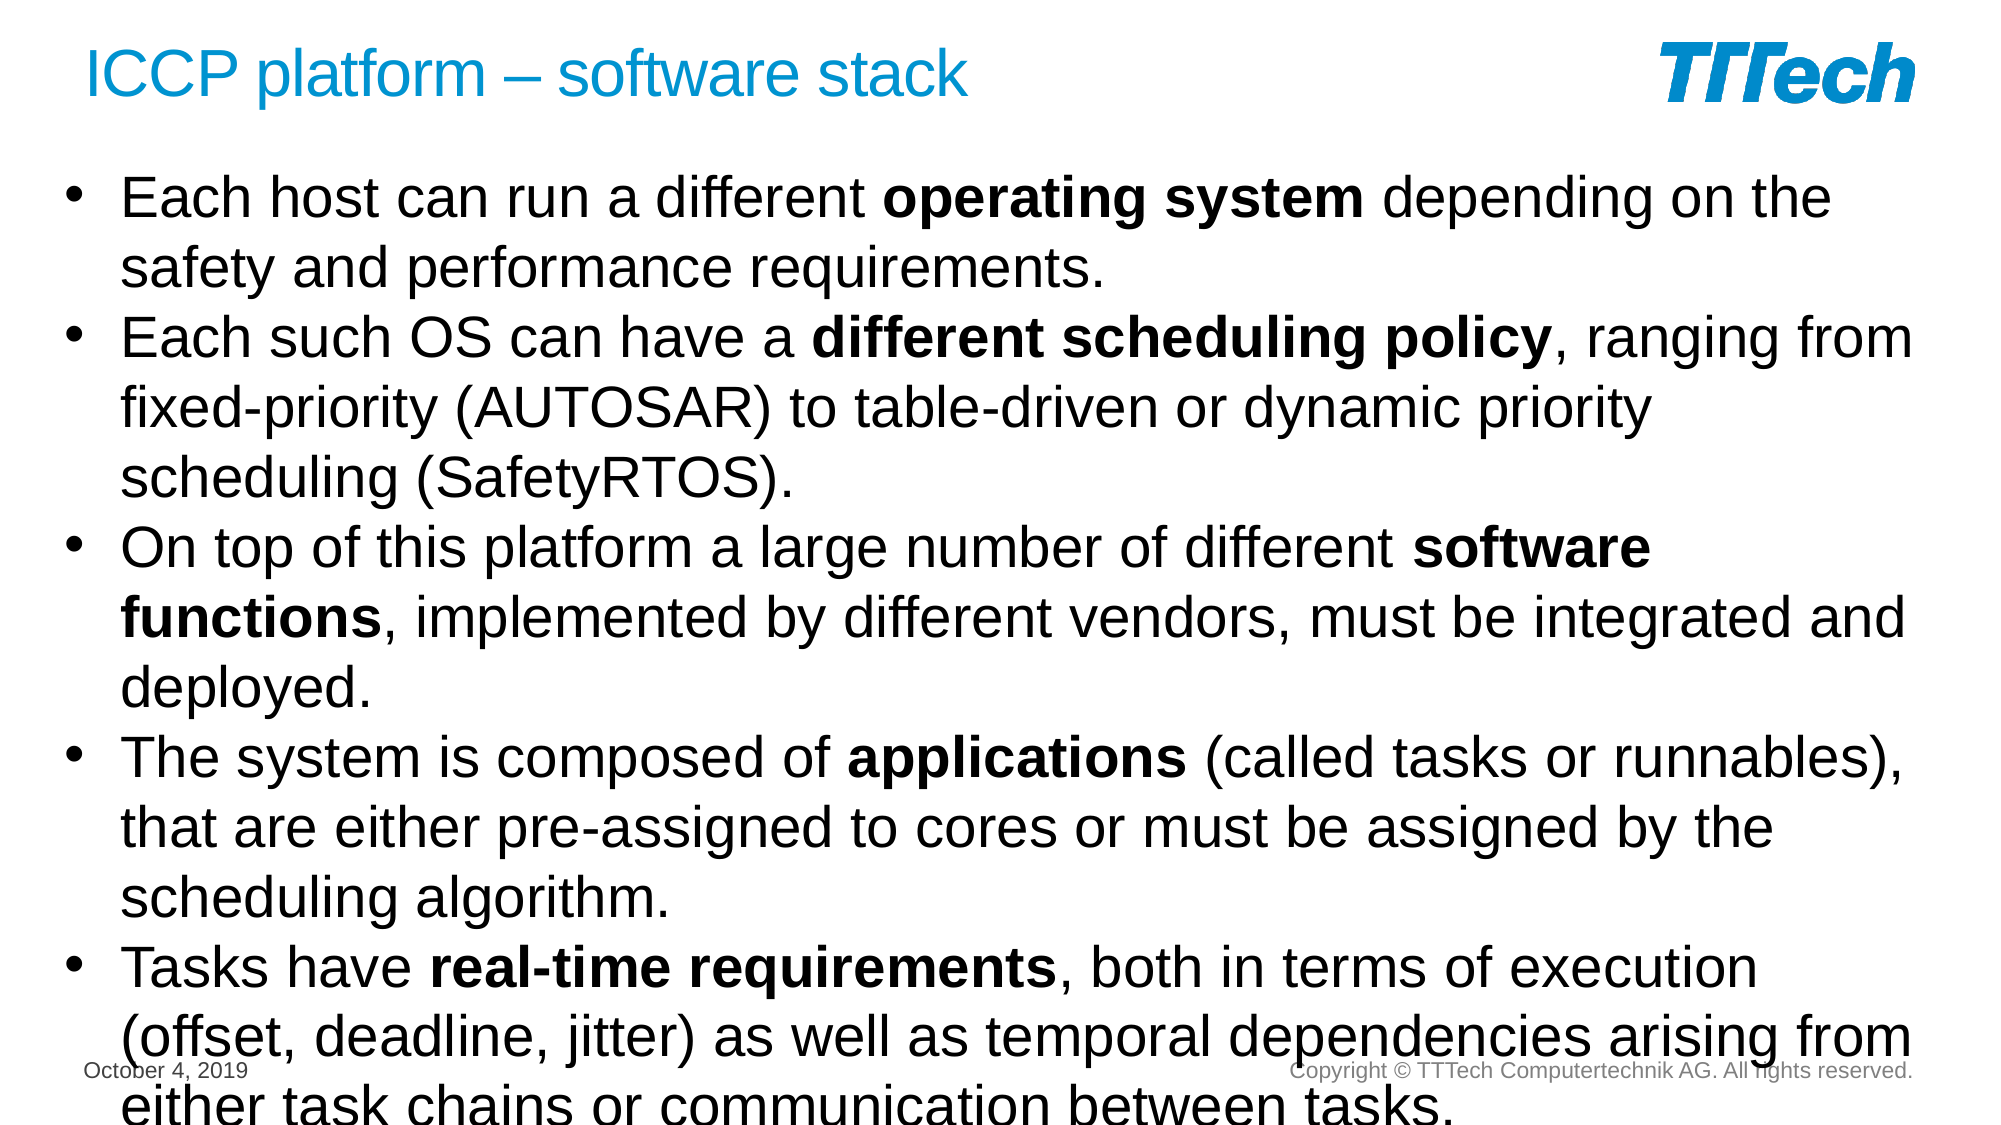

# ICCP platform – software stack
Each host can run a different operating system depending on the safety and performance requirements.
Each such OS can have a different scheduling policy, ranging from fixed-priority (AUTOSAR) to table-driven or dynamic priority scheduling (SafetyRTOS).
On top of this platform a large number of different software functions, implemented by different vendors, must be integrated and deployed.
The system is composed of applications (called tasks or runnables), that are either pre-assigned to cores or must be assigned by the scheduling algorithm.
Tasks have real-time requirements, both in terms of execution (offset, deadline, jitter) as well as temporal dependencies arising from either task chains or communication between tasks.

Copyright © TTTech Computertechnik AG. All rights reserved.
October 4, 2019